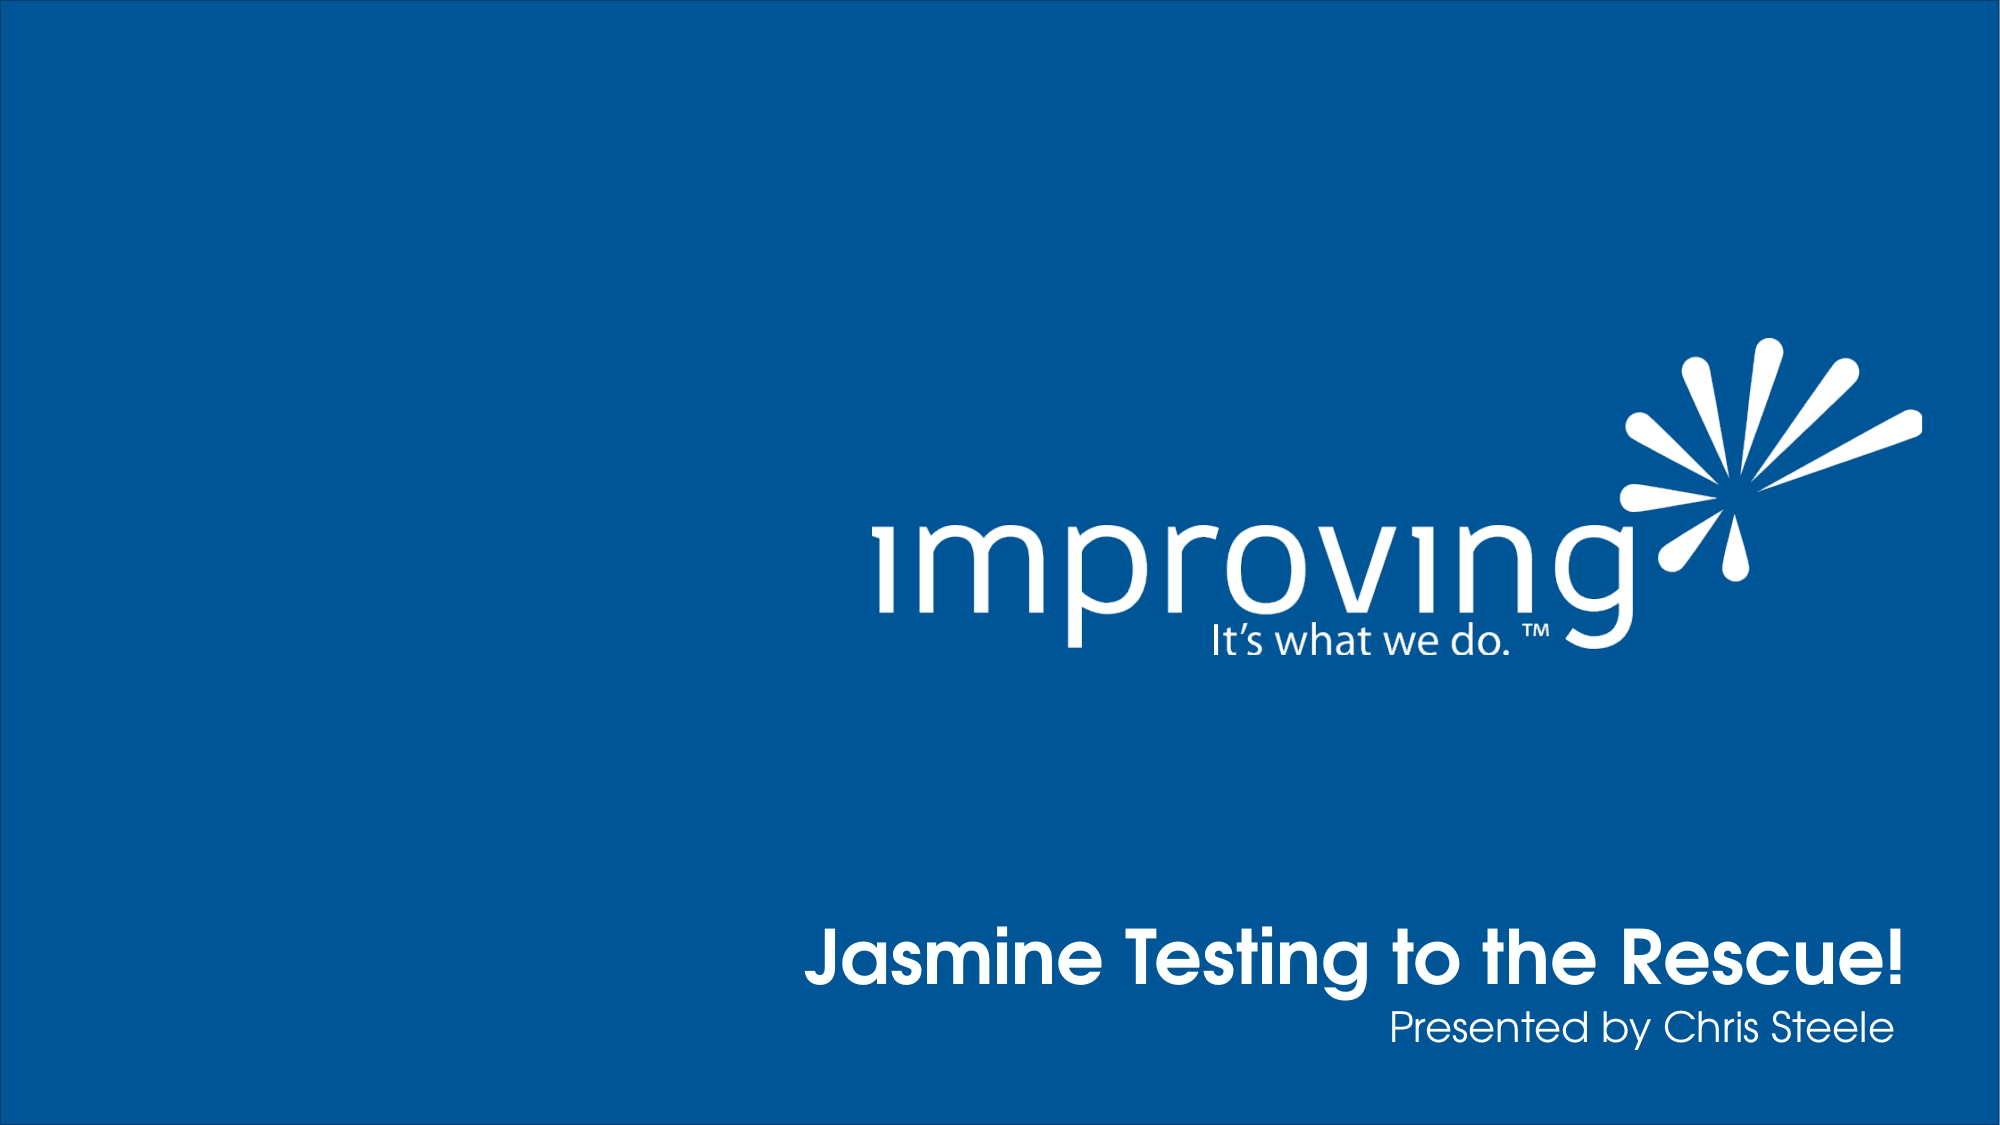

# Jasmine Testing to the Rescue!
Presented by Chris Steele